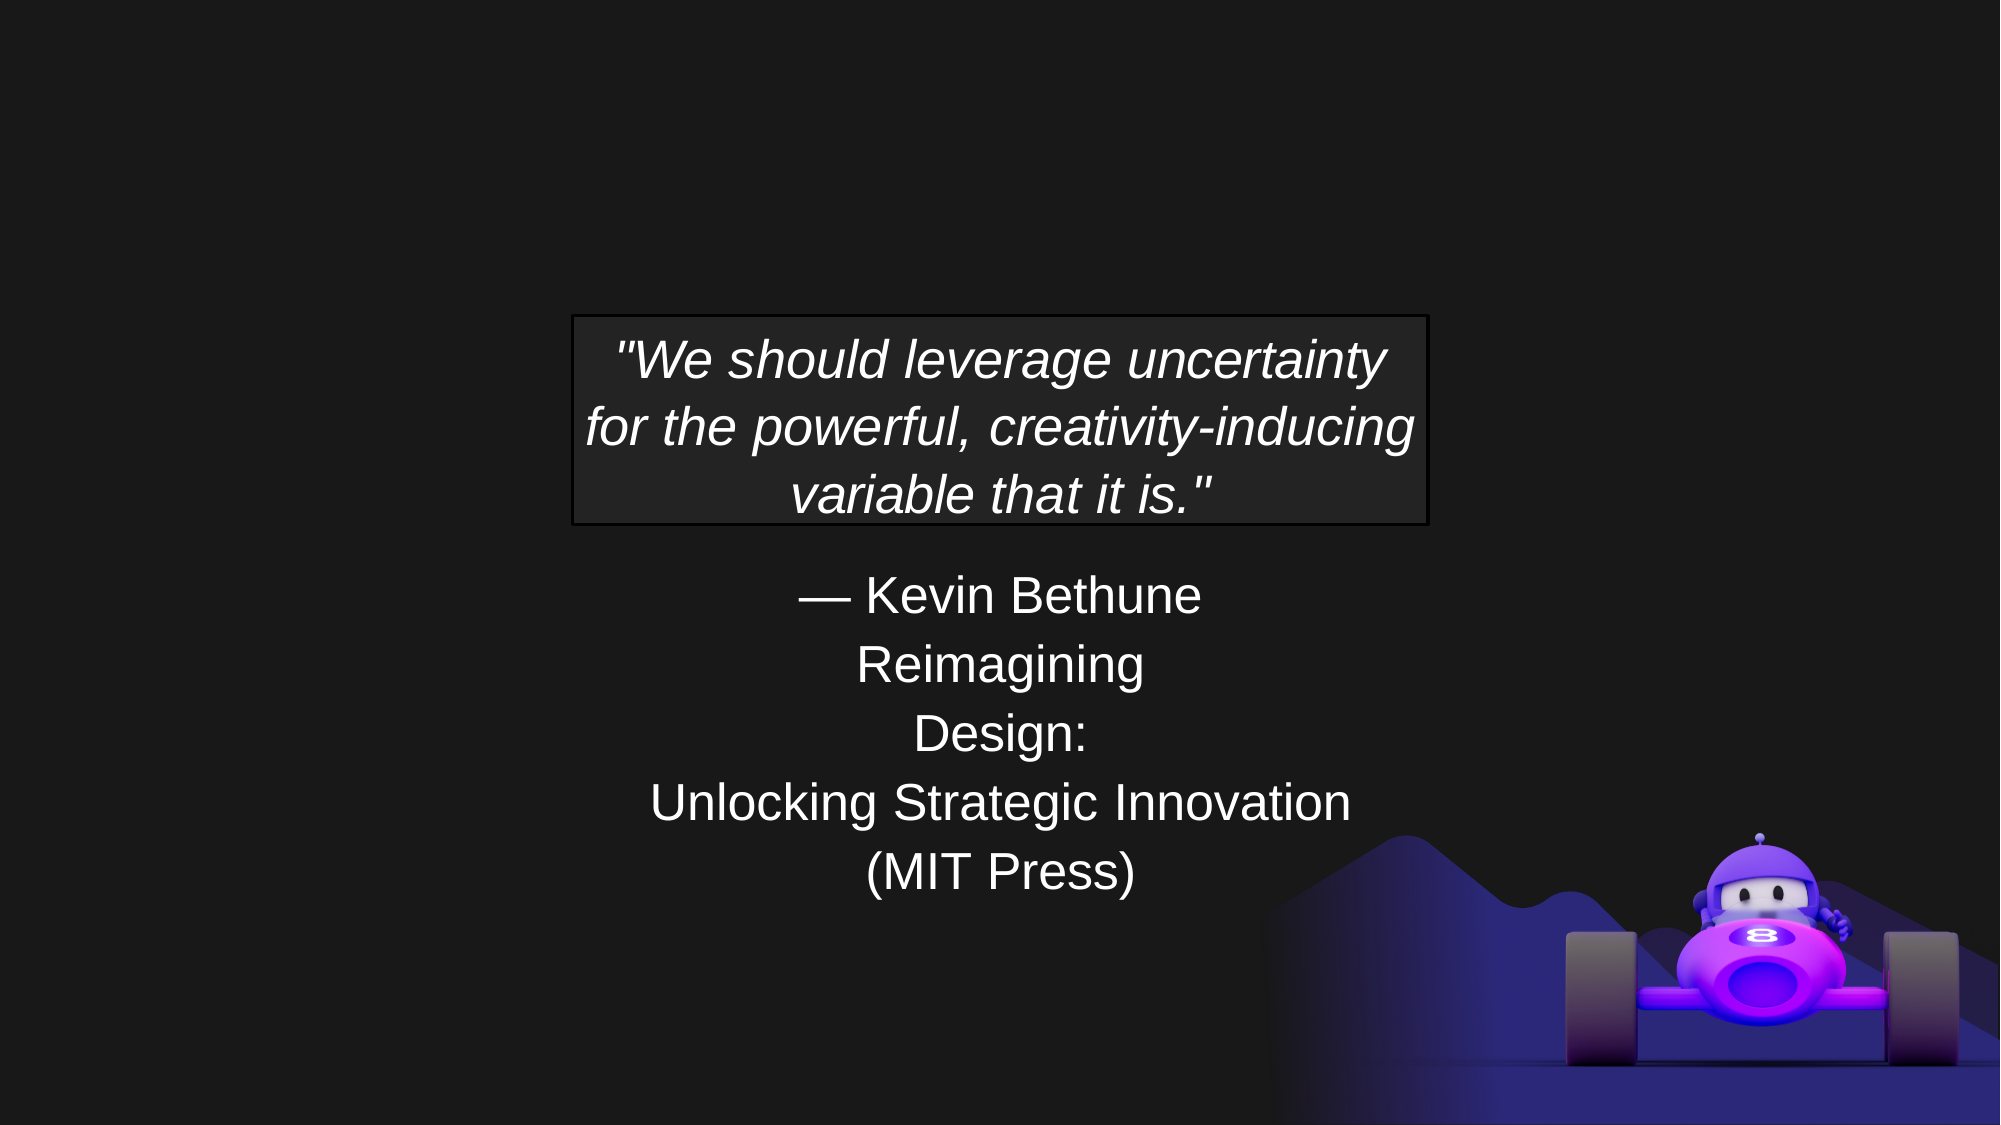

# "We should leverage uncertainty for the powerful, creativity-inducing variable that it is."
— Kevin Bethune Reimagining Design:
Unlocking Strategic Innovation (MIT Press)